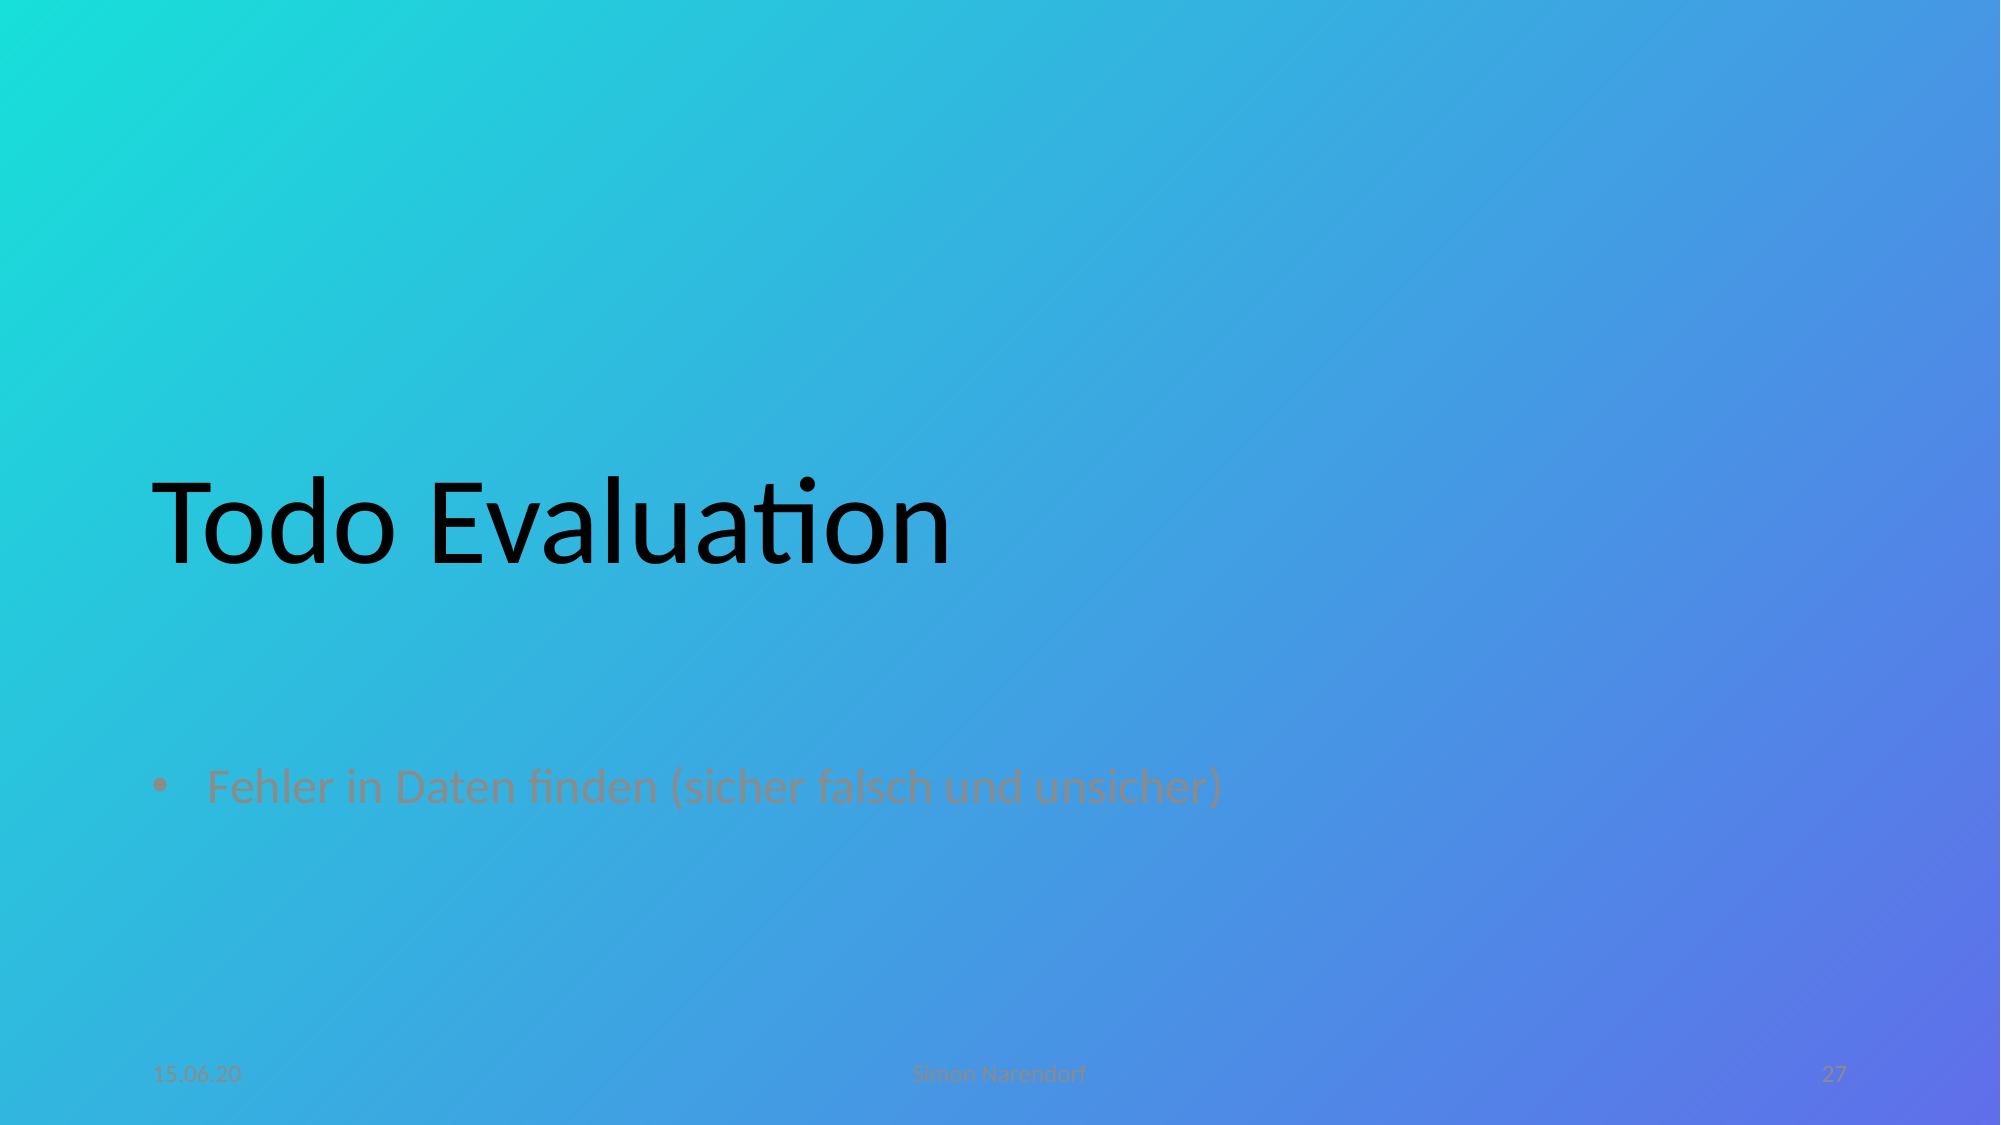

# Todo Evaluation
Fehler in Daten finden (sicher falsch und unsicher)

15.06.20
Simon Narendorf
27